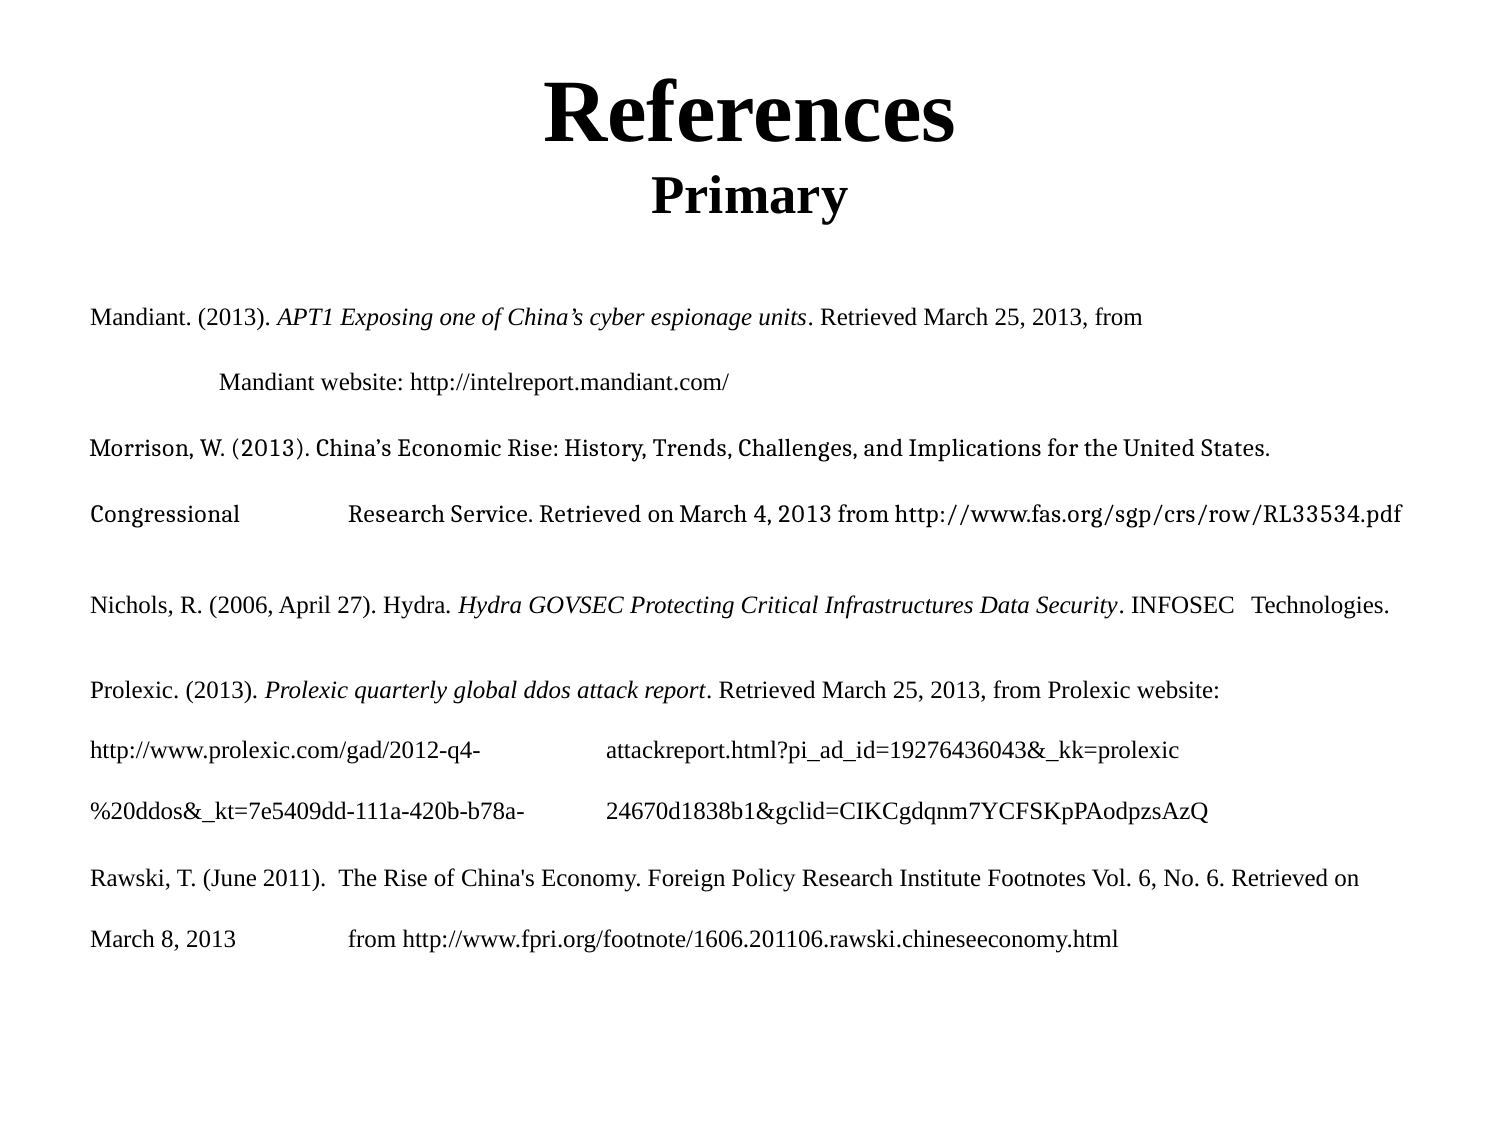

# References Primary
Mandiant. (2013). APT1 Exposing one of China’s cyber espionage units. Retrieved March 25, 2013, from
	Mandiant website: http://intelreport.mandiant.com/
Morrison, W. (2013). China’s Economic Rise: History, Trends, Challenges, and Implications for the United States. Congressional 	Research Service. Retrieved on March 4, 2013 from http://www.fas.org/sgp/crs/row/RL33534.pdf

Nichols, R. (2006, April 27). Hydra. Hydra GOVSEC Protecting Critical Infrastructures Data Security. INFOSEC 	Technologies.
Prolexic. (2013). Prolexic quarterly global ddos attack report. Retrieved March 25, 2013, from Prolexic website: 	http://www.prolexic.com/gad/2012-q4-	attackreport.html?pi_ad_id=19276436043&_kk=prolexic%20ddos&_kt=7e5409dd-111a-420b-b78a-	24670d1838b1&gclid=CIKCgdqnm7YCFSKpPAodpzsAzQ
Rawski, T. (June 2011).  The Rise of China's Economy. Foreign Policy Research Institute Footnotes Vol. 6, No. 6. Retrieved on March 8, 2013 	from http://www.fpri.org/footnote/1606.201106.rawski.chineseeconomy.html